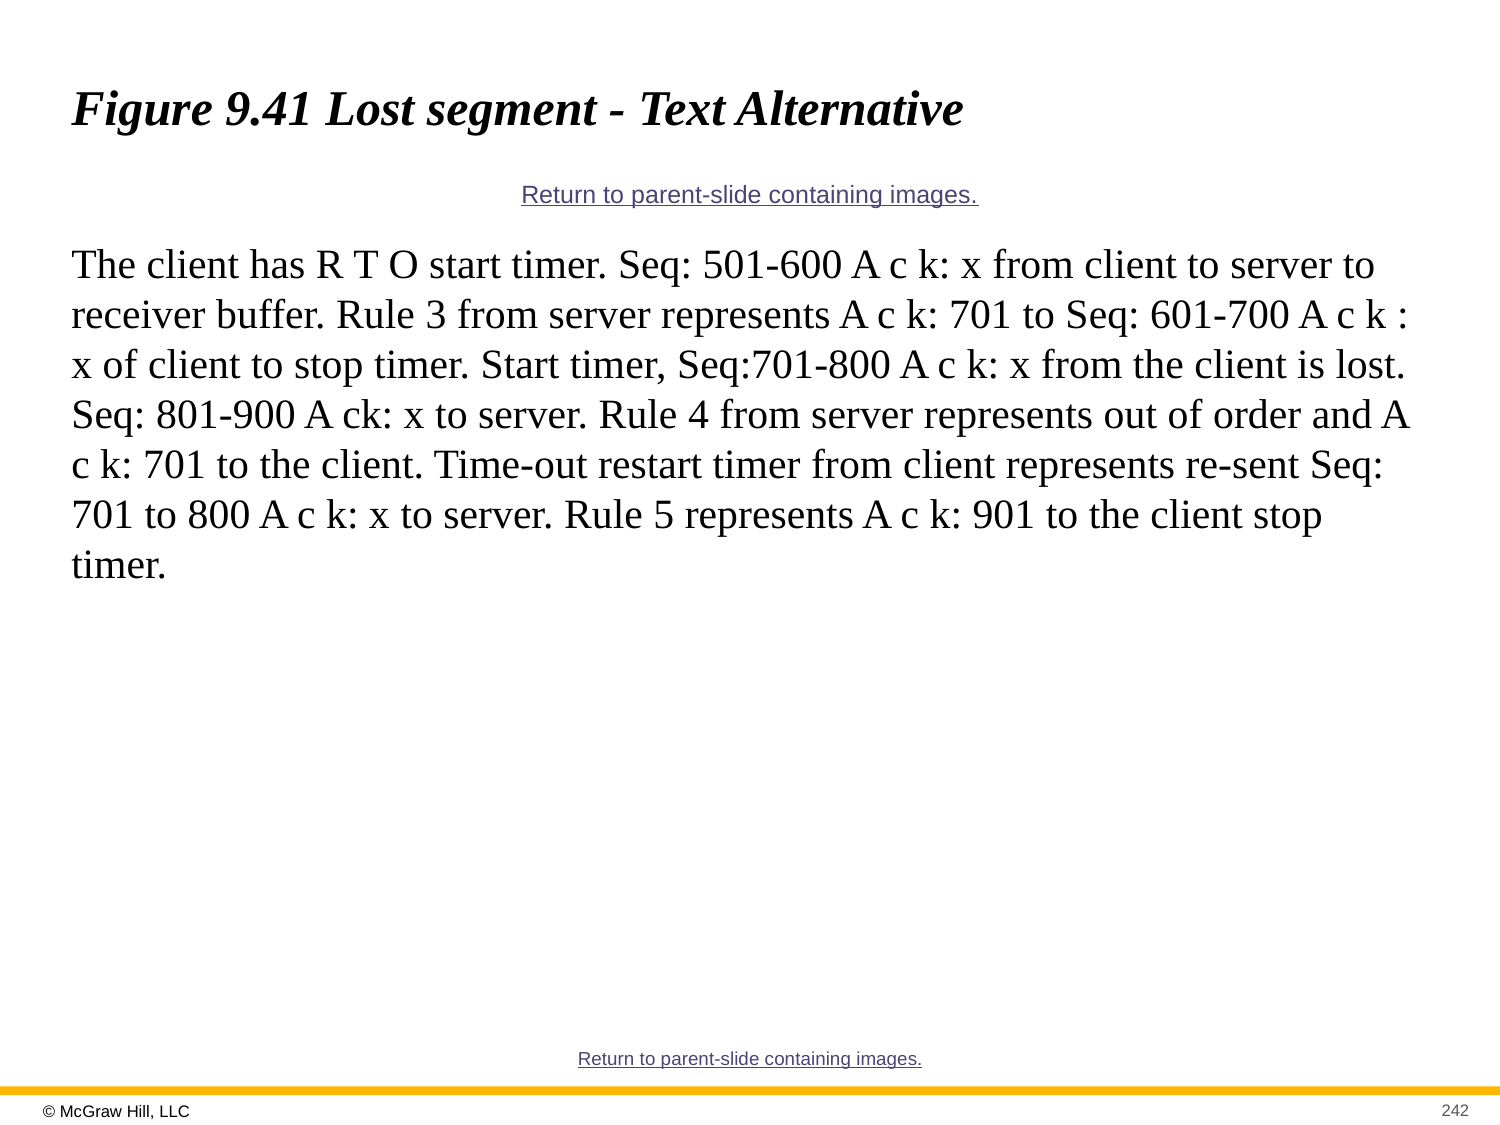

# Figure 9.41 Lost segment - Text Alternative
Return to parent-slide containing images.
The client has R T O start timer. Seq: 501-600 A c k: x from client to server to receiver buffer. Rule 3 from server represents A c k: 701 to Seq: 601-700 A c k : x of client to stop timer. Start timer, Seq:701-800 A c k: x from the client is lost. Seq: 801-900 A ck: x to server. Rule 4 from server represents out of order and A c k: 701 to the client. Time-out restart timer from client represents re-sent Seq: 701 to 800 A c k: x to server. Rule 5 represents A c k: 901 to the client stop timer.
Return to parent-slide containing images.
242